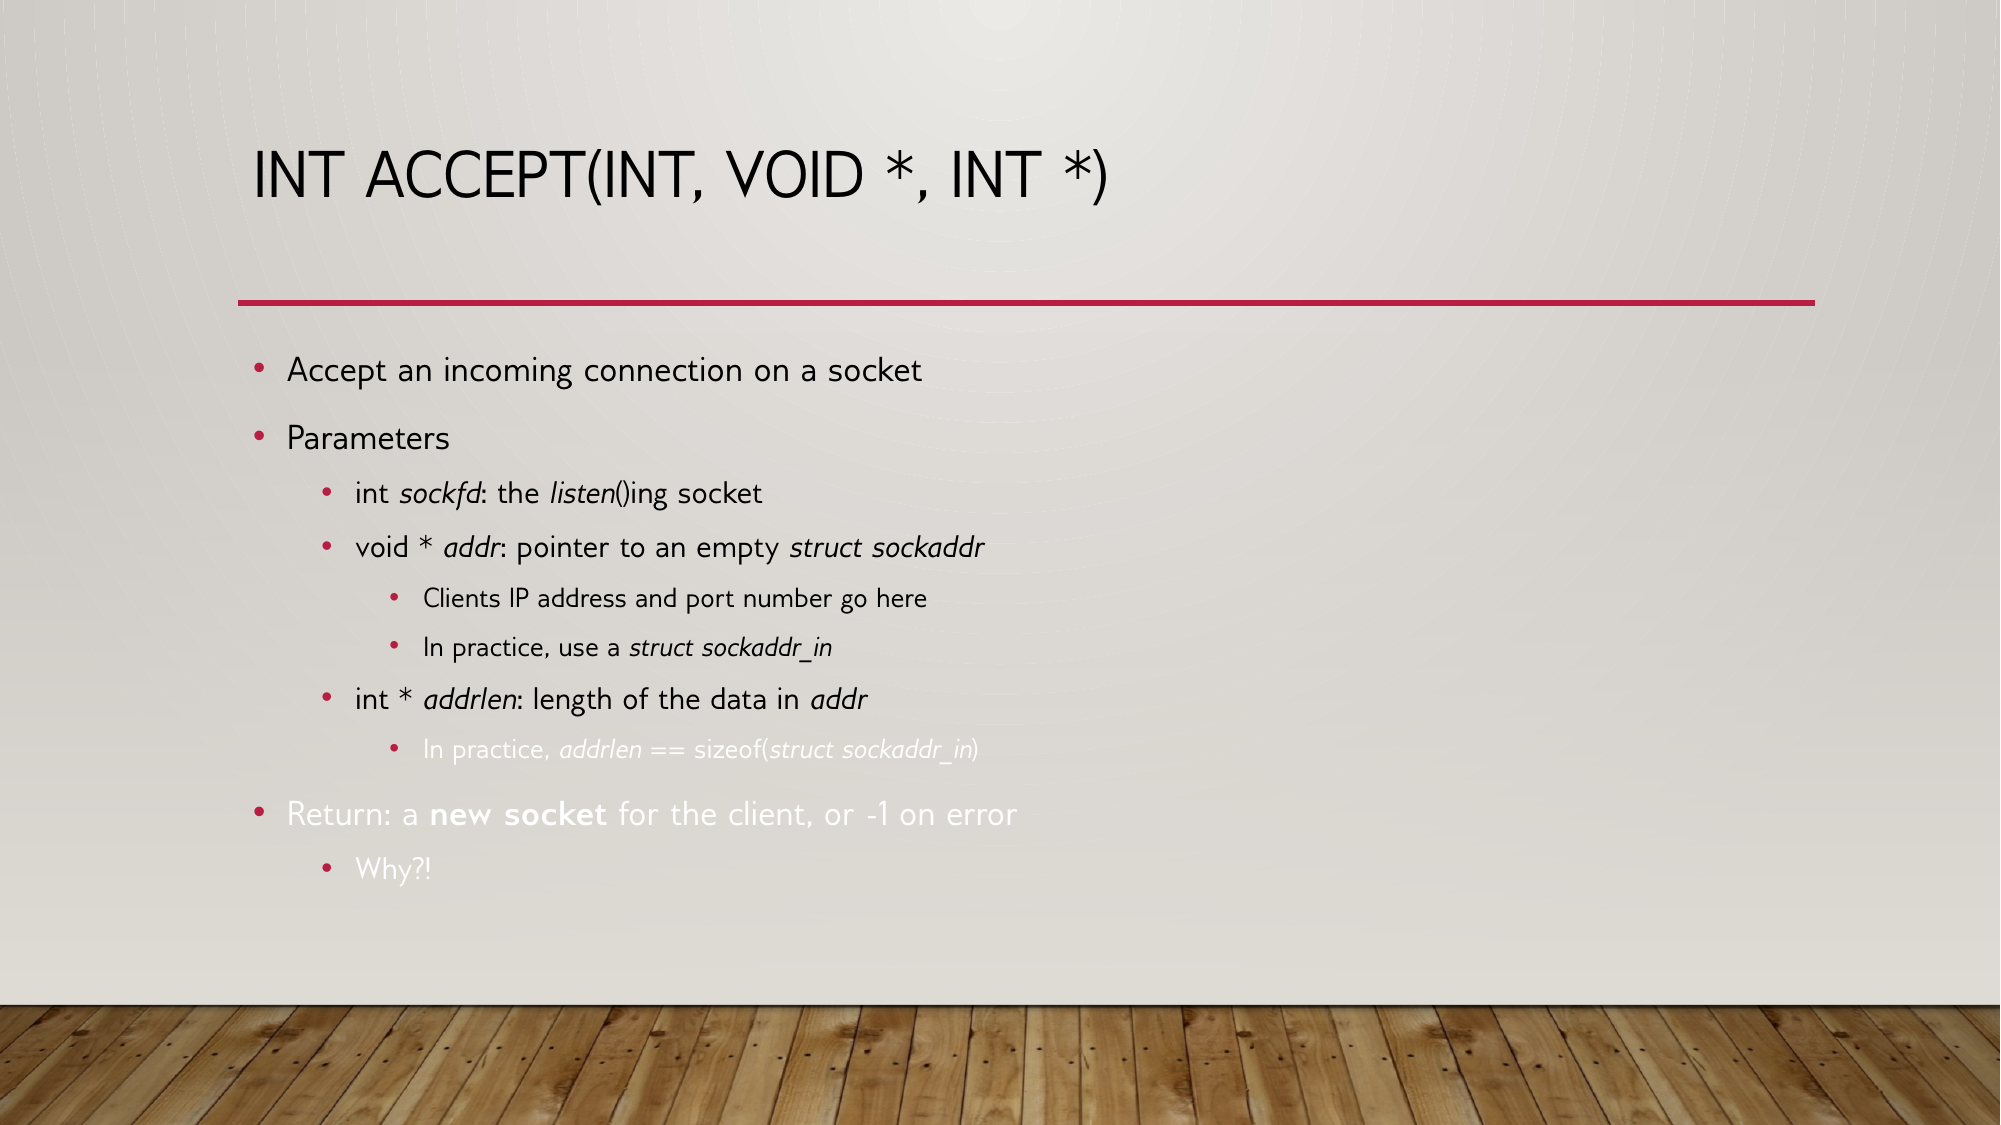

# int accept(int, void *, int *)
Accept an incoming connection on a socket
Parameters
int sockfd: the listen()ing socket
void * addr: pointer to an empty struct sockaddr
Clients IP address and port number go here
In practice, use a struct sockaddr_in
int * addrlen: length of the data in addr
In practice, addrlen == sizeof(struct sockaddr_in)
Return: a new socket for the client, or -1 on error
Why?!